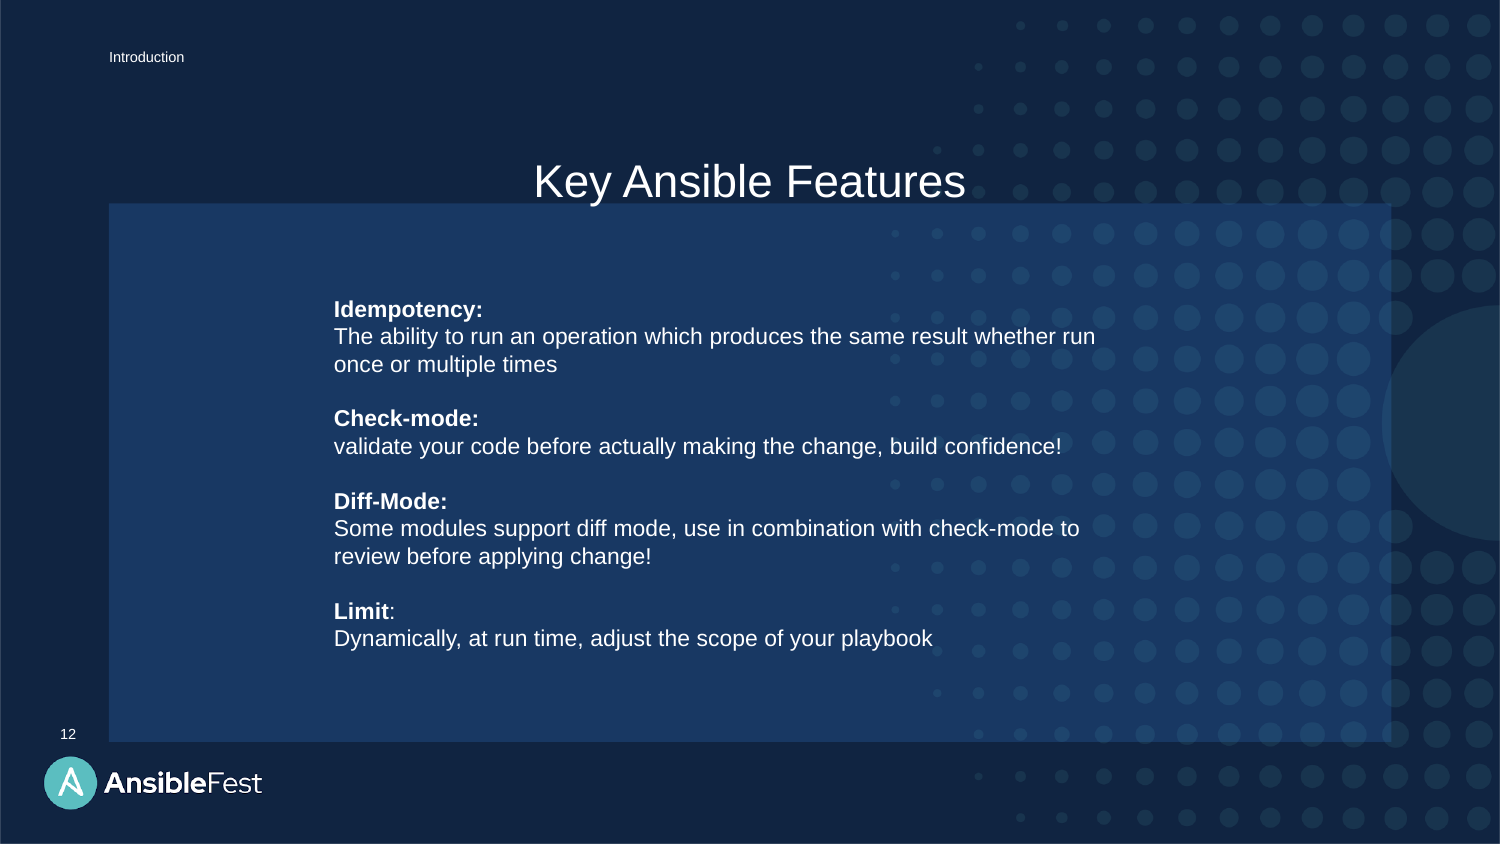

Introduction
Key Ansible Features
Idempotency:
The ability to run an operation which produces the same result whether run once or multiple times

Check-mode:
validate your code before actually making the change, build confidence!

Diff-Mode:
Some modules support diff mode, use in combination with check-mode to review before applying change!

Limit:
Dynamically, at run time, adjust the scope of your playbook
12